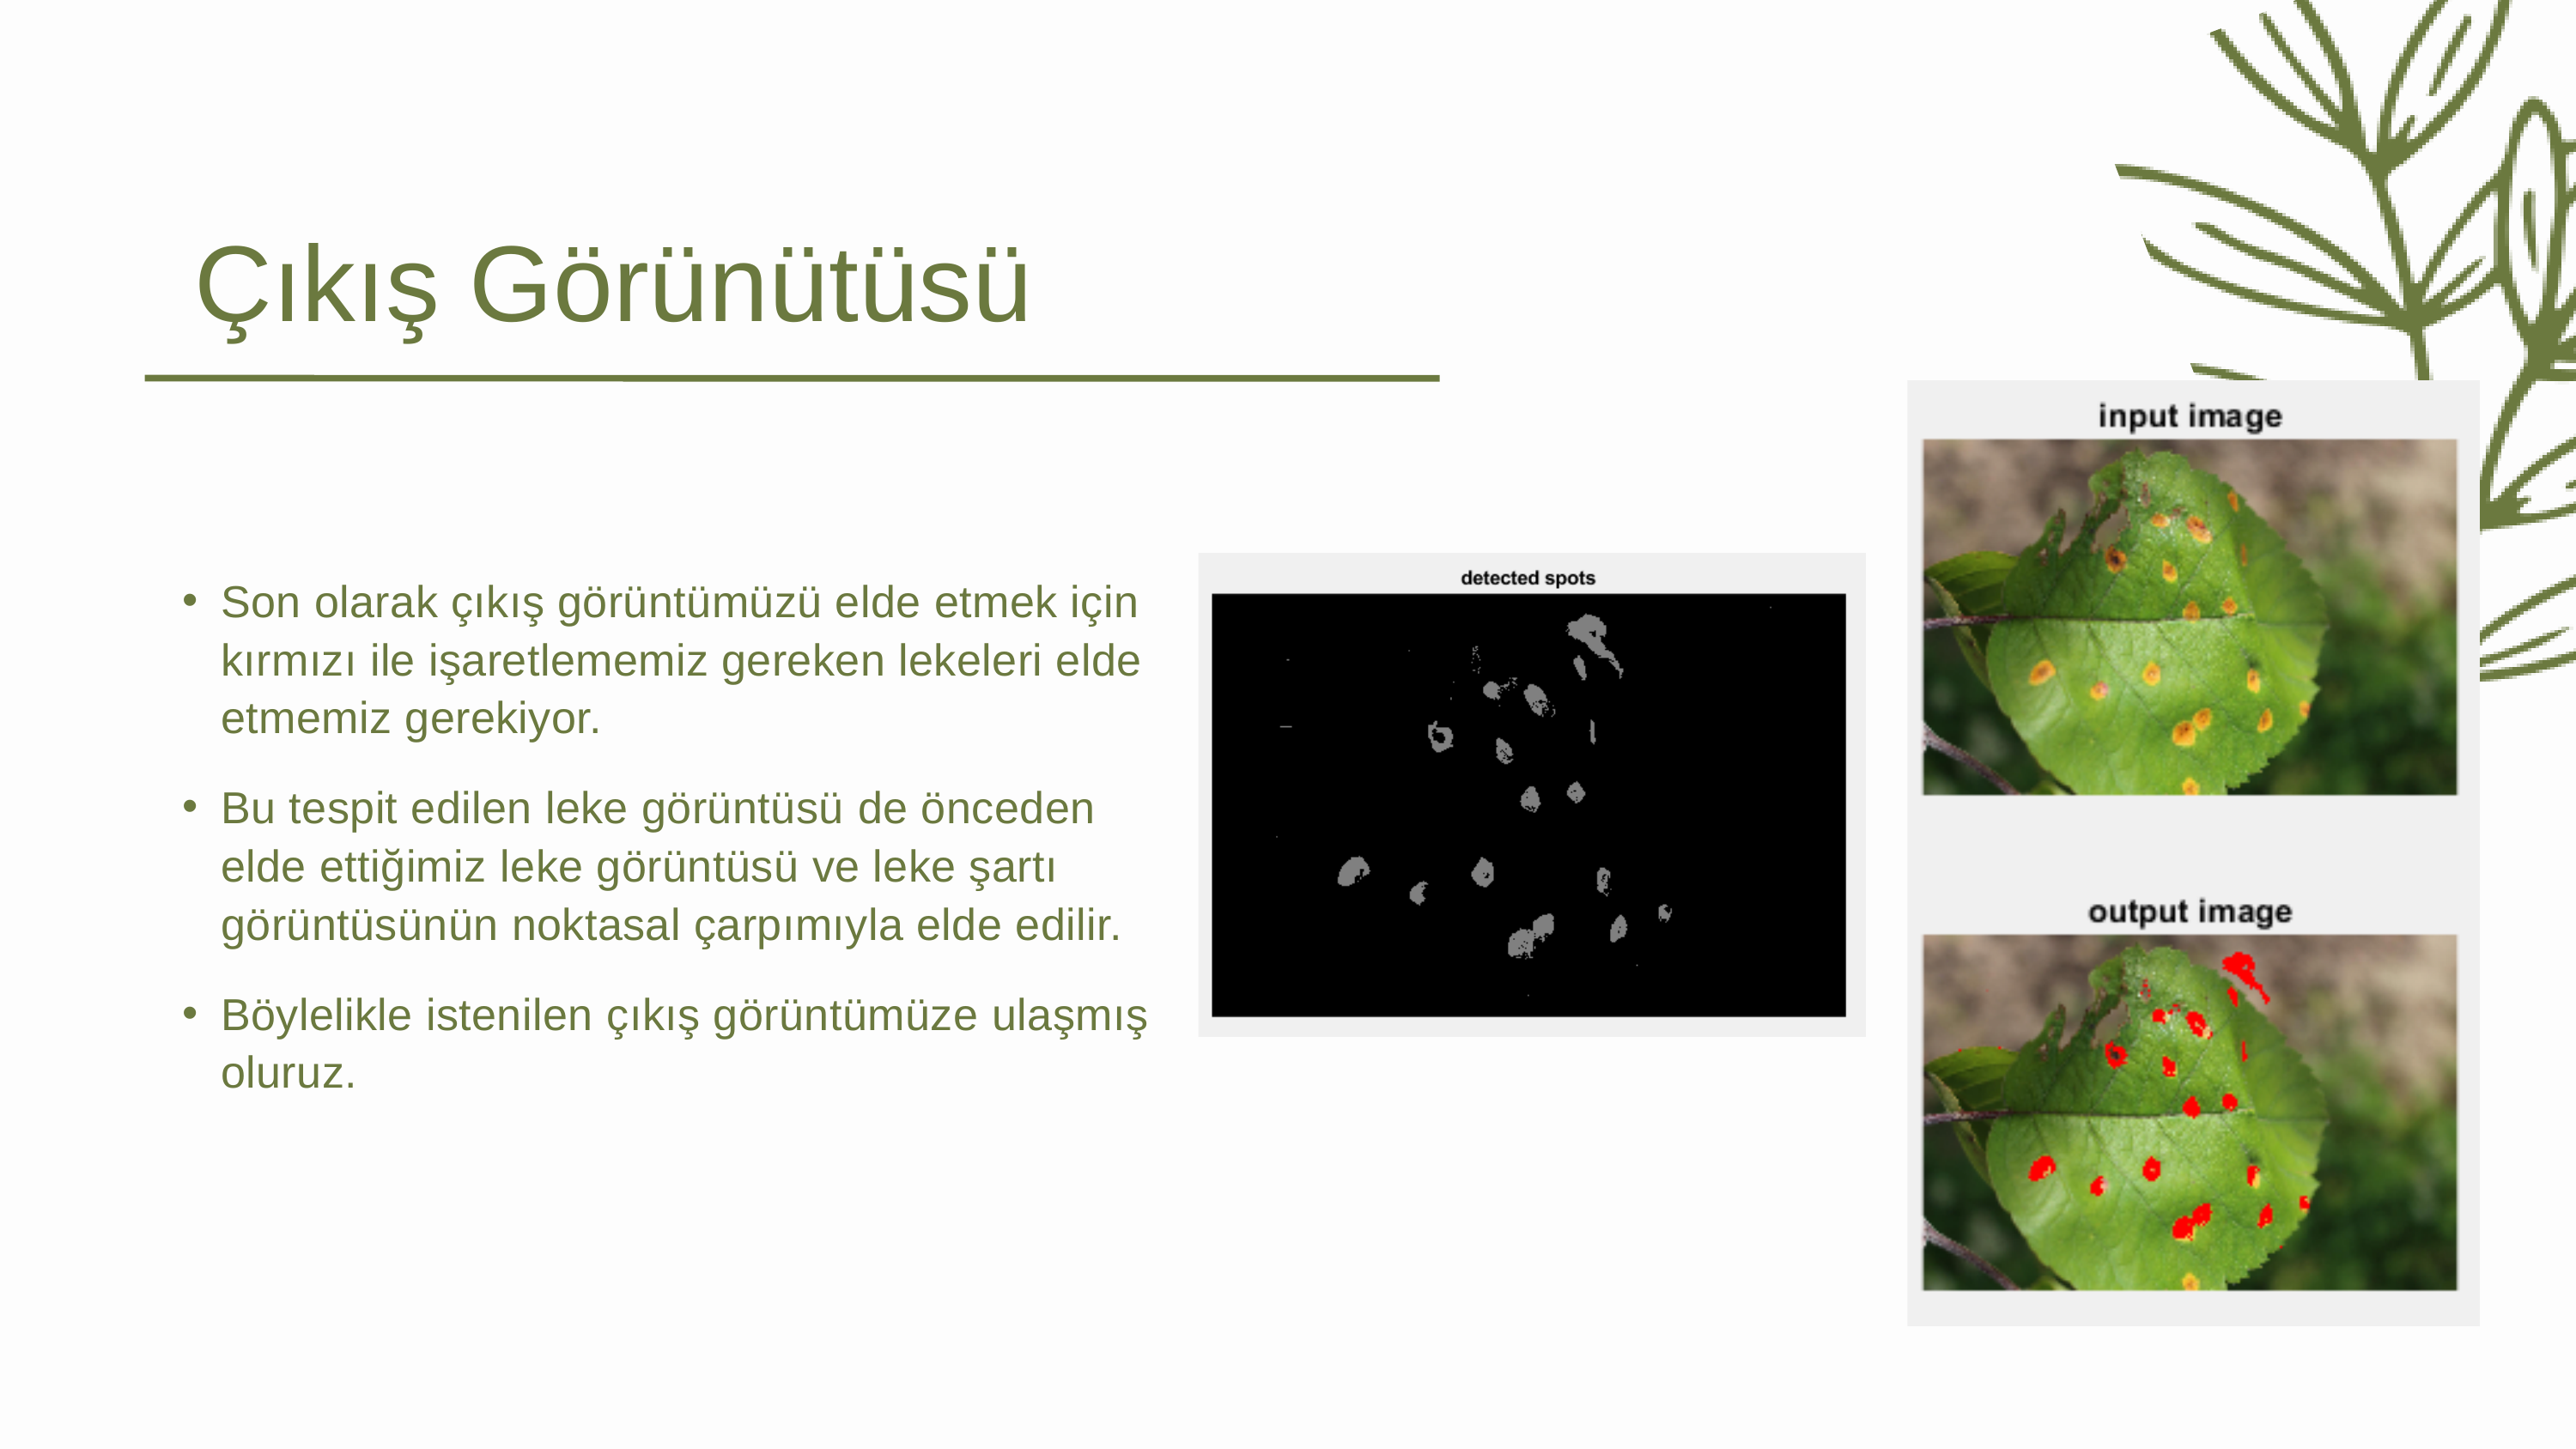

Çıkış Görünütüsü

Son olarak çıkış görüntümüzü elde etmek için kırmızı ile işaretlememiz gereken lekeleri elde etmemiz gerekiyor.
Bu tespit edilen leke görüntüsü de önceden elde ettiğimiz leke görüntüsü ve leke şartı görüntüsünün noktasal çarpımıyla elde edilir.
Böylelikle istenilen çıkış görüntümüze ulaşmış oluruz.